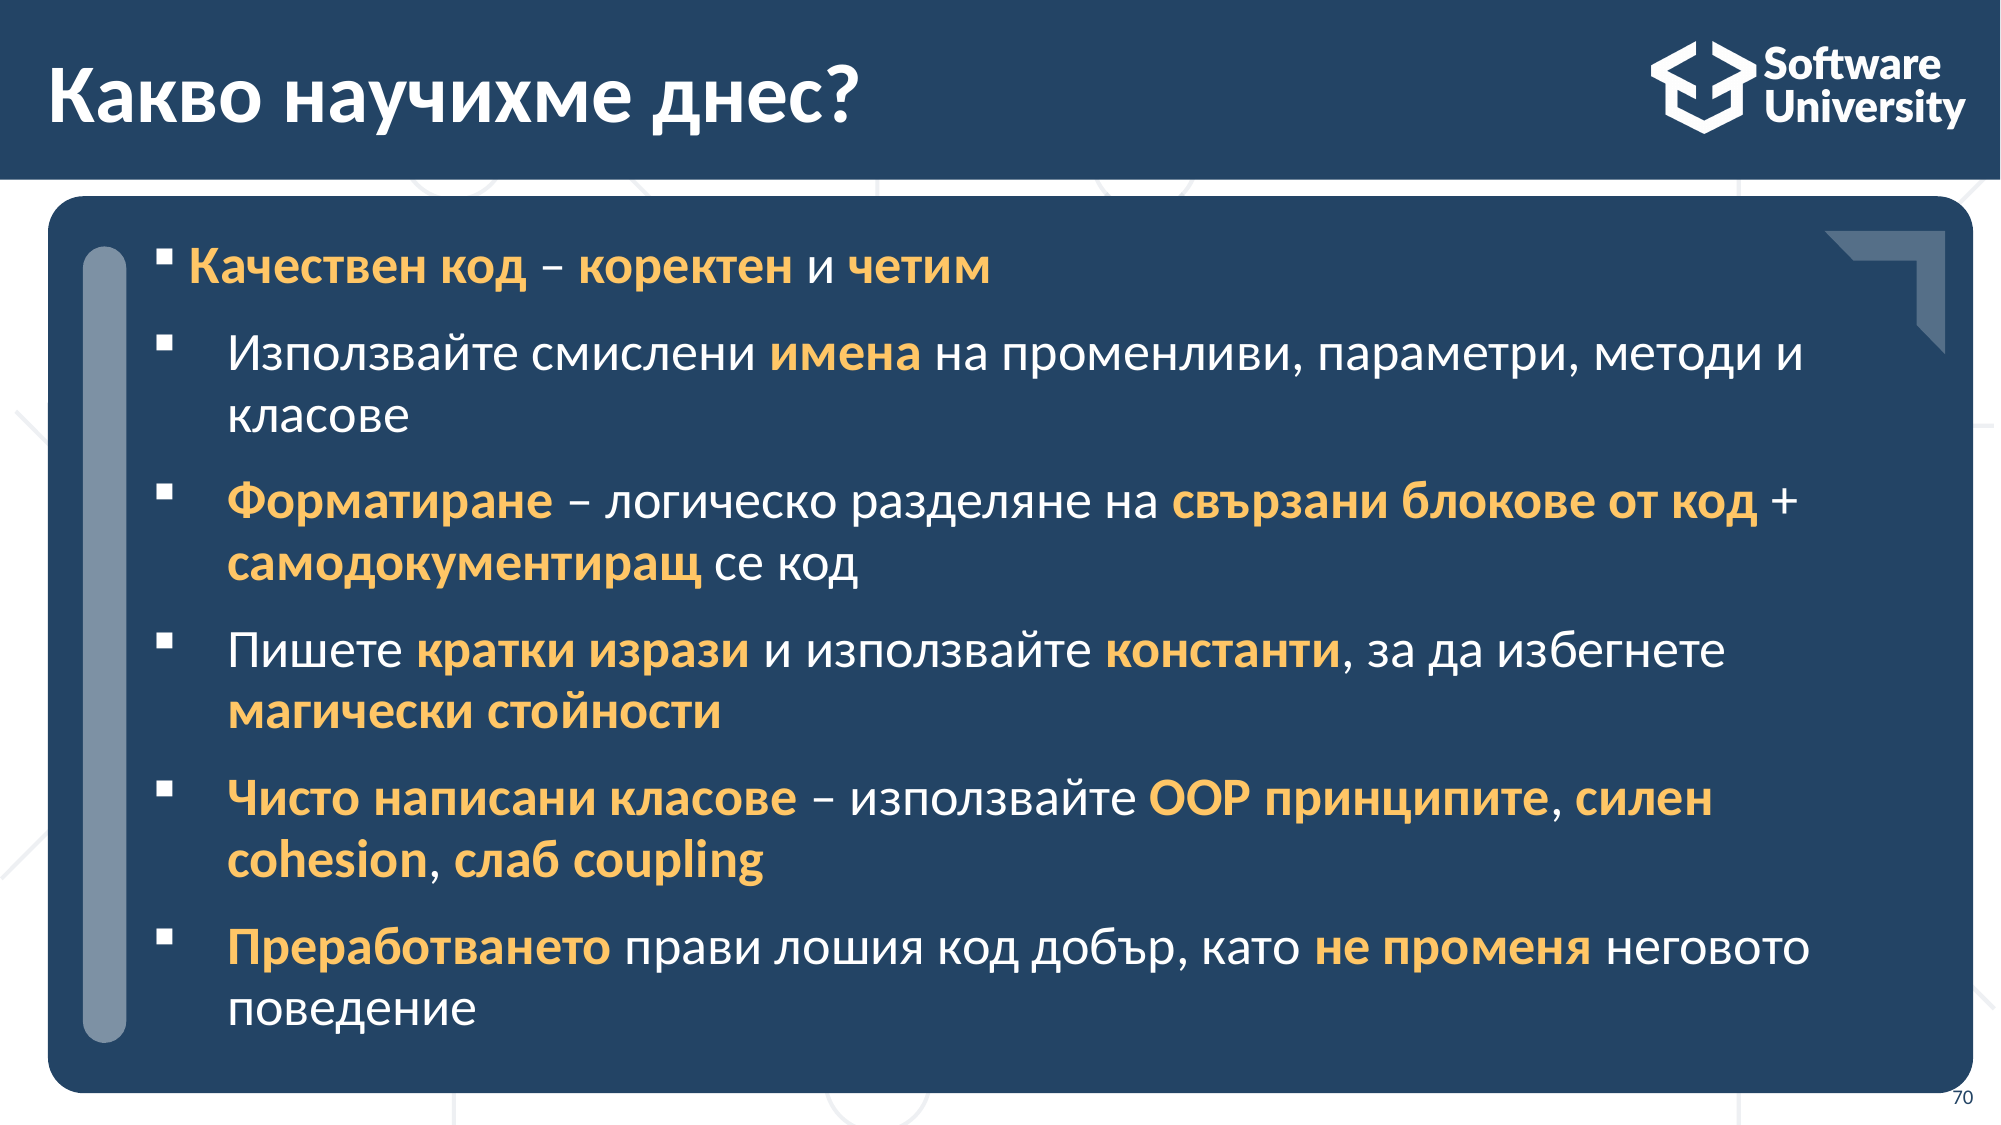

# Какво научихме днес?

Качествен код – коректен и четим
Използвайте смислени имена на променливи, параметри, методи и класове
Форматиране – логическо разделяне на свързани блокове от код + самодокументиращ се код
Пишете кратки изрази и използвайте константи, за да избегнете магически стойности
Чисто написани класове – използвайте OOP принципите, силен cohesion, слаб coupling
Преработването прави лошия код добър, като не променя неговото поведение
70